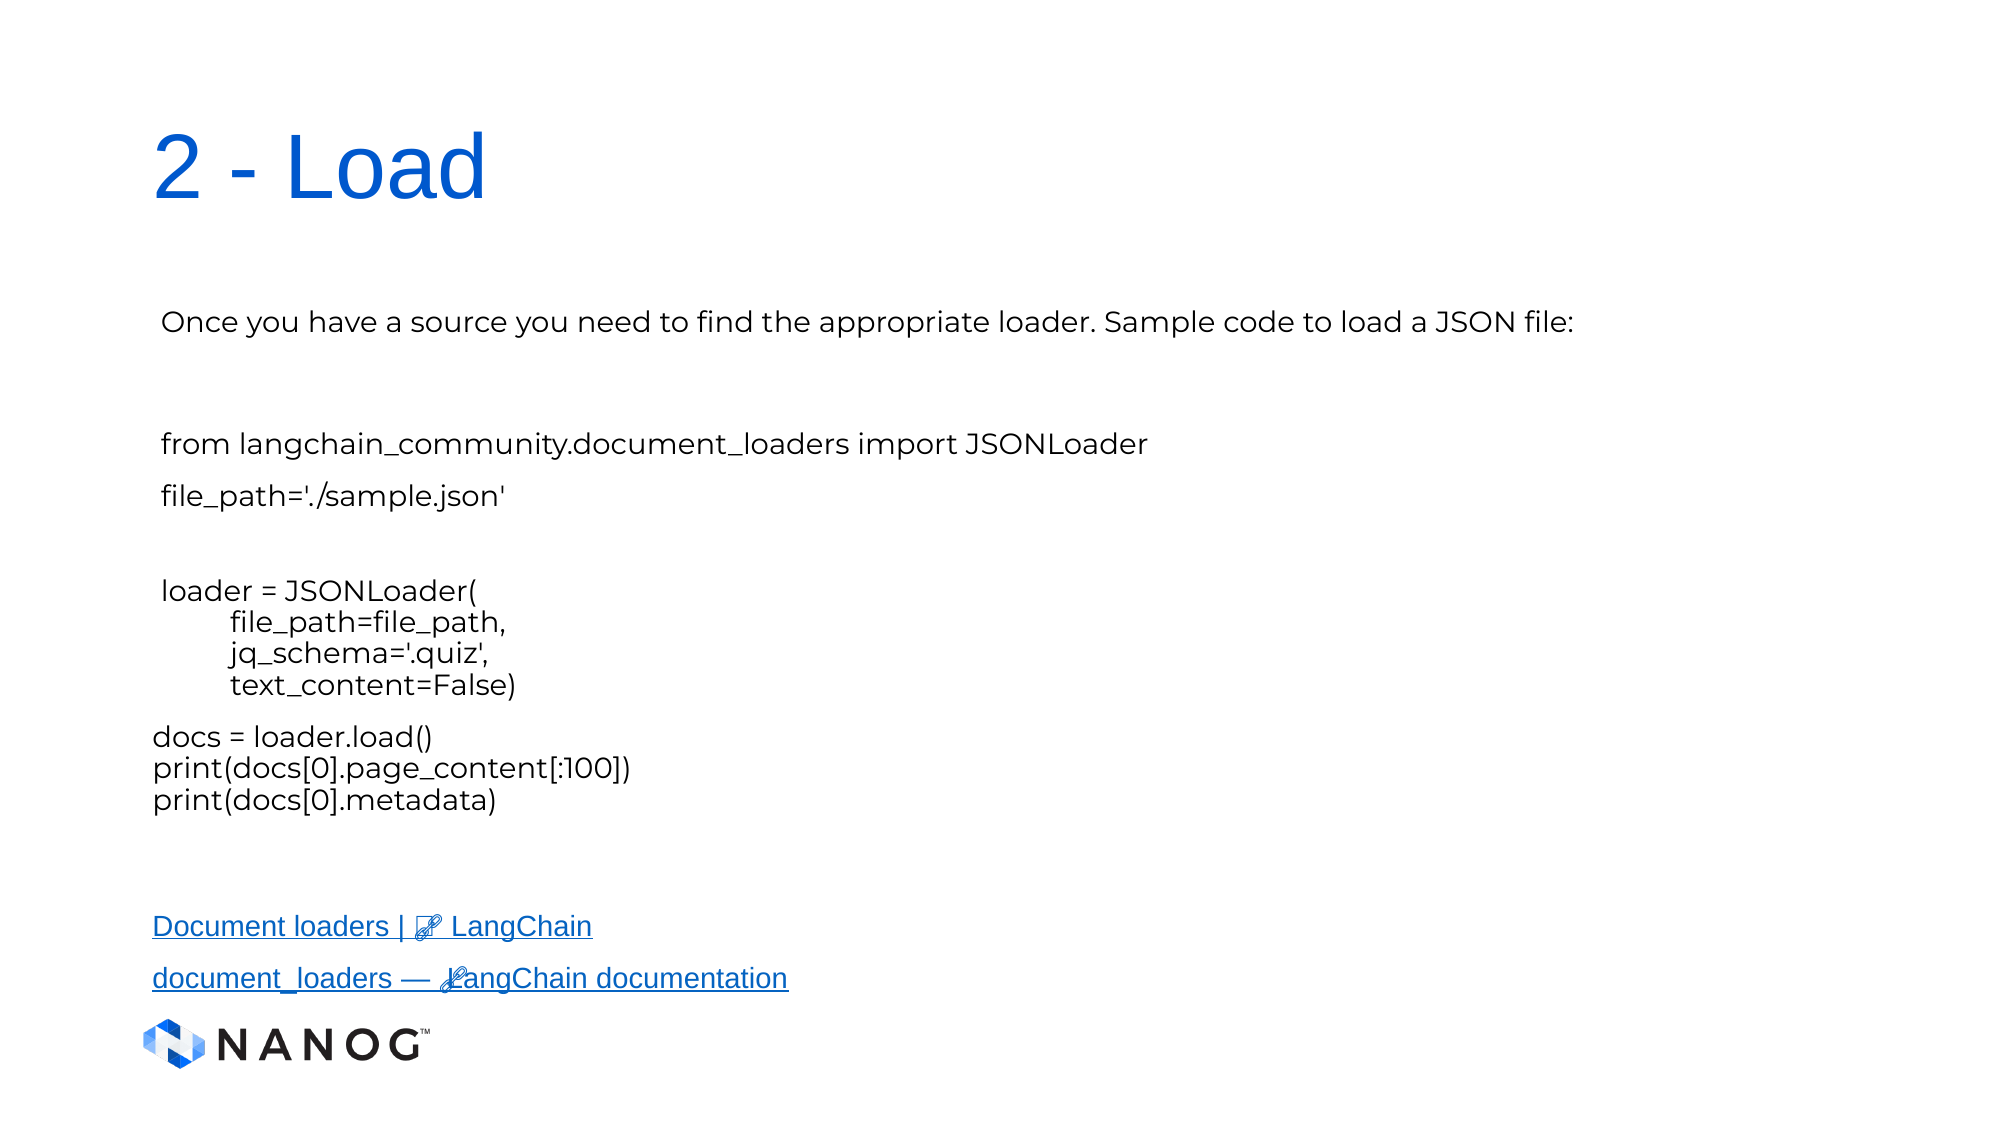

# 2 - Load
Once you have a source you need to find the appropriate loader. Sample code to load a JSON file:
from langchain_community.document_loaders import JSONLoader
file_path='./sample.json'
loader = JSONLoader(
         file_path=file_path,
         jq_schema='.quiz',
         text_content=False)
docs = loader.load()
print(docs[0].page_content[:100])
print(docs[0].metadata)
For all loaders:
Document loaders | 🦜️🔗 LangChain
document_loaders — 🦜🔗 LangChain documentation